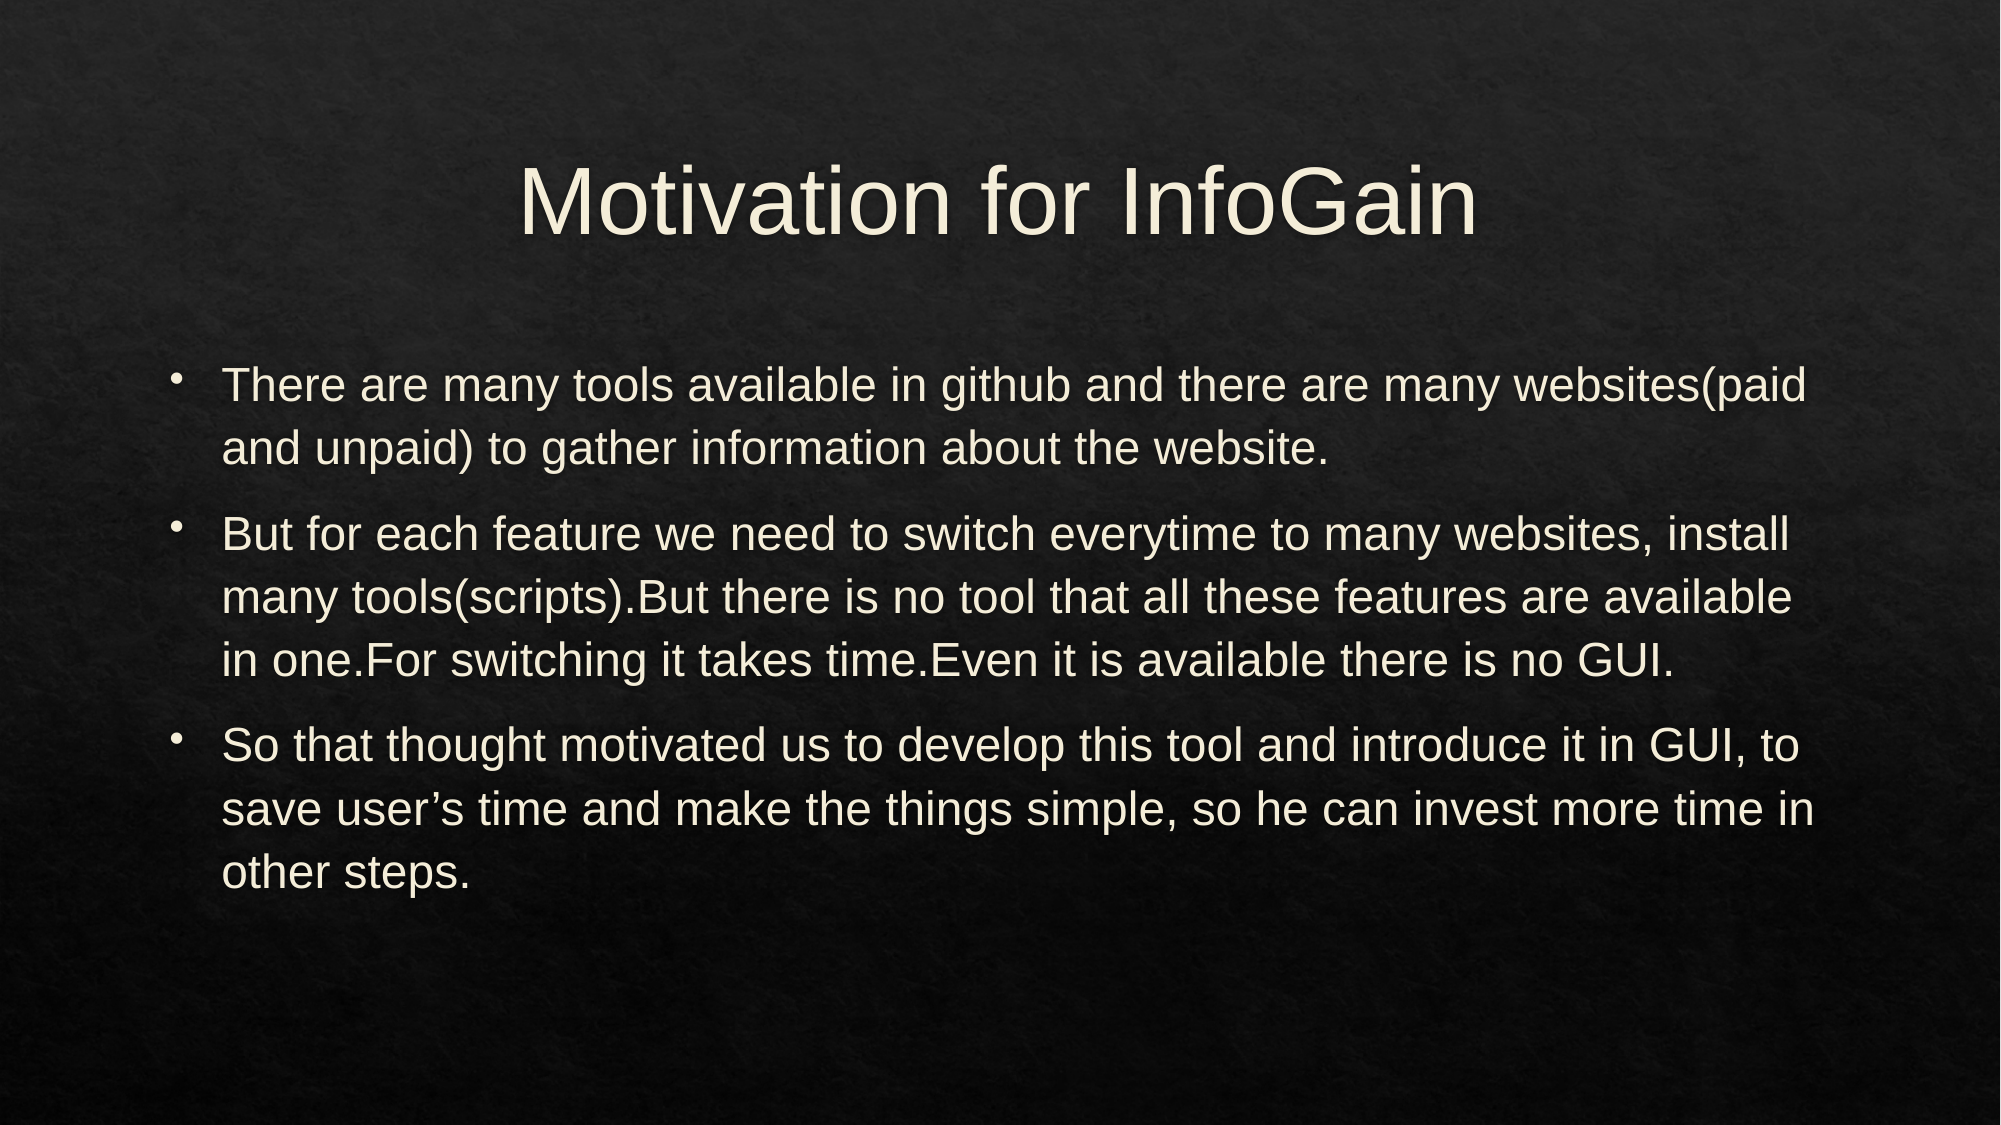

# Motivation for InfoGain
There are many tools available in github and there are many websites(paid and unpaid) to gather information about the website.
But for each feature we need to switch everytime to many websites, install many tools(scripts).But there is no tool that all these features are available in one.For switching it takes time.Even it is available there is no GUI.
So that thought motivated us to develop this tool and introduce it in GUI, to save user’s time and make the things simple, so he can invest more time in other steps.